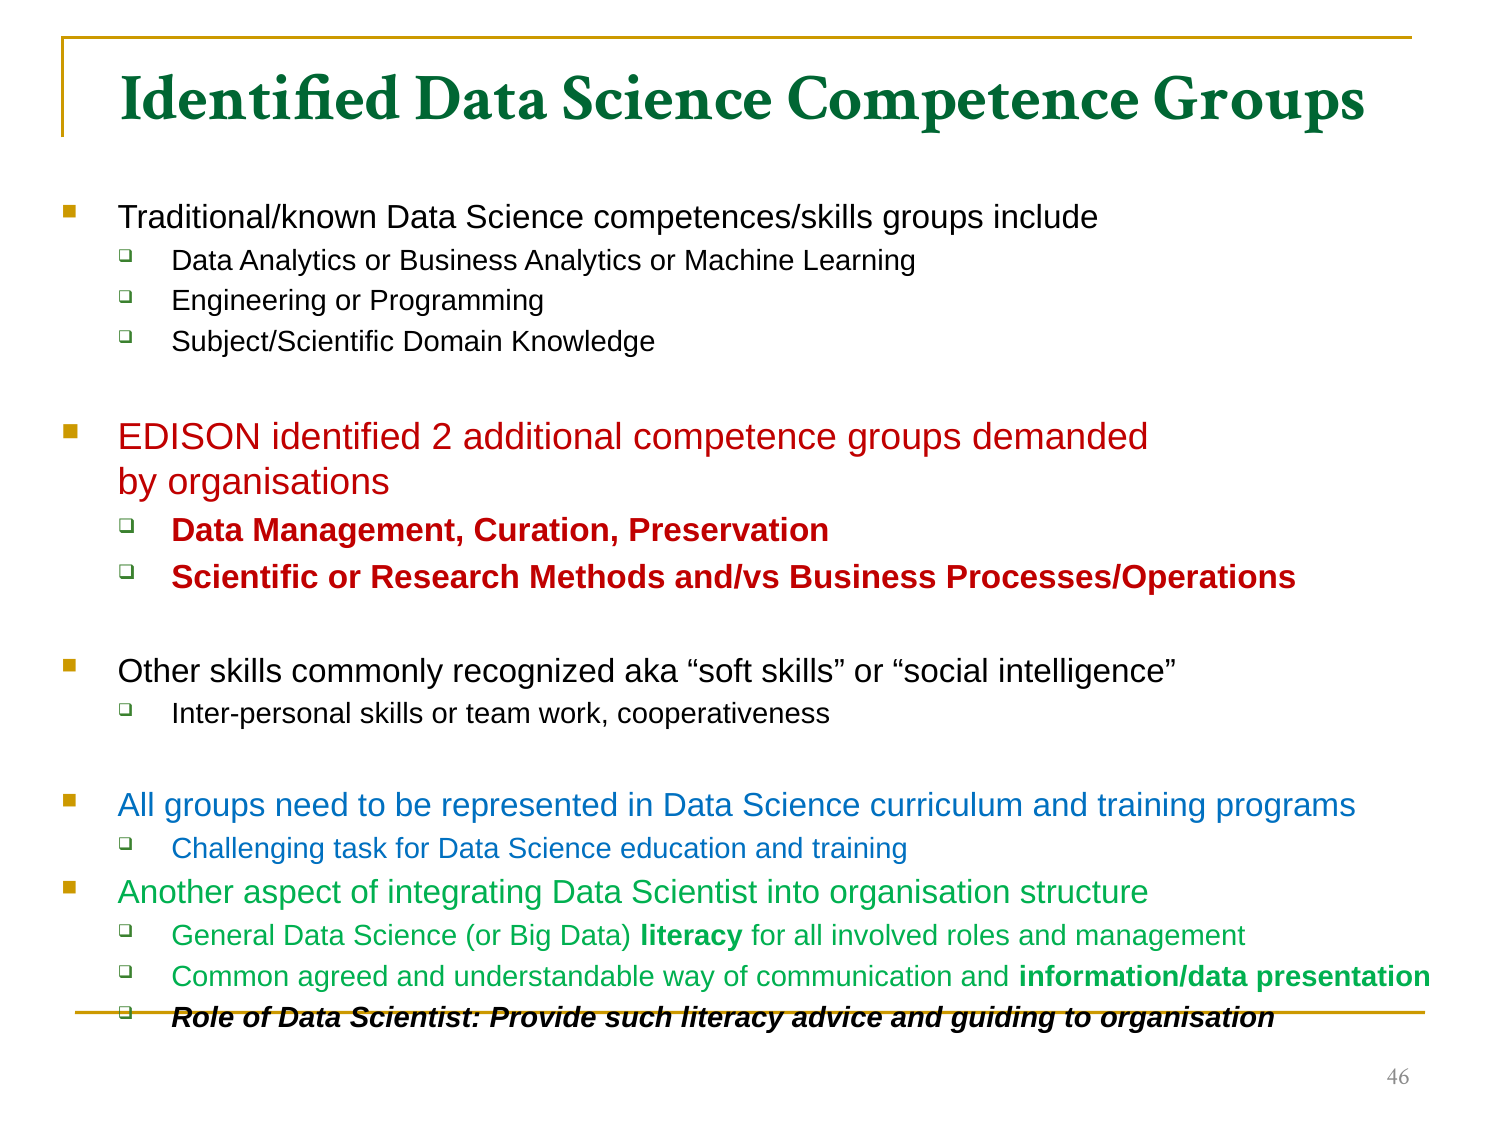

# Identified Data Science Competence Groups
Traditional/known Data Science competences/skills groups include
Data Analytics or Business Analytics or Machine Learning
Engineering or Programming
Subject/Scientific Domain Knowledge

EDISON identified 2 additional competence groups demanded
by organisations
Data Management, Curation, Preservation
Scientific or Research Methods and/vs Business Processes/Operations

Other skills commonly recognized aka “soft skills” or “social intelligence”
Inter-personal skills or team work, cooperativeness

All groups need to be represented in Data Science curriculum and training programs
Challenging task for Data Science education and training
Another aspect of integrating Data Scientist into organisation structure
General Data Science (or Big Data) literacy for all involved roles and management
Common agreed and understandable way of communication and information/data presentation
Role of Data Scientist: Provide such literacy advice and guiding to organisation
46